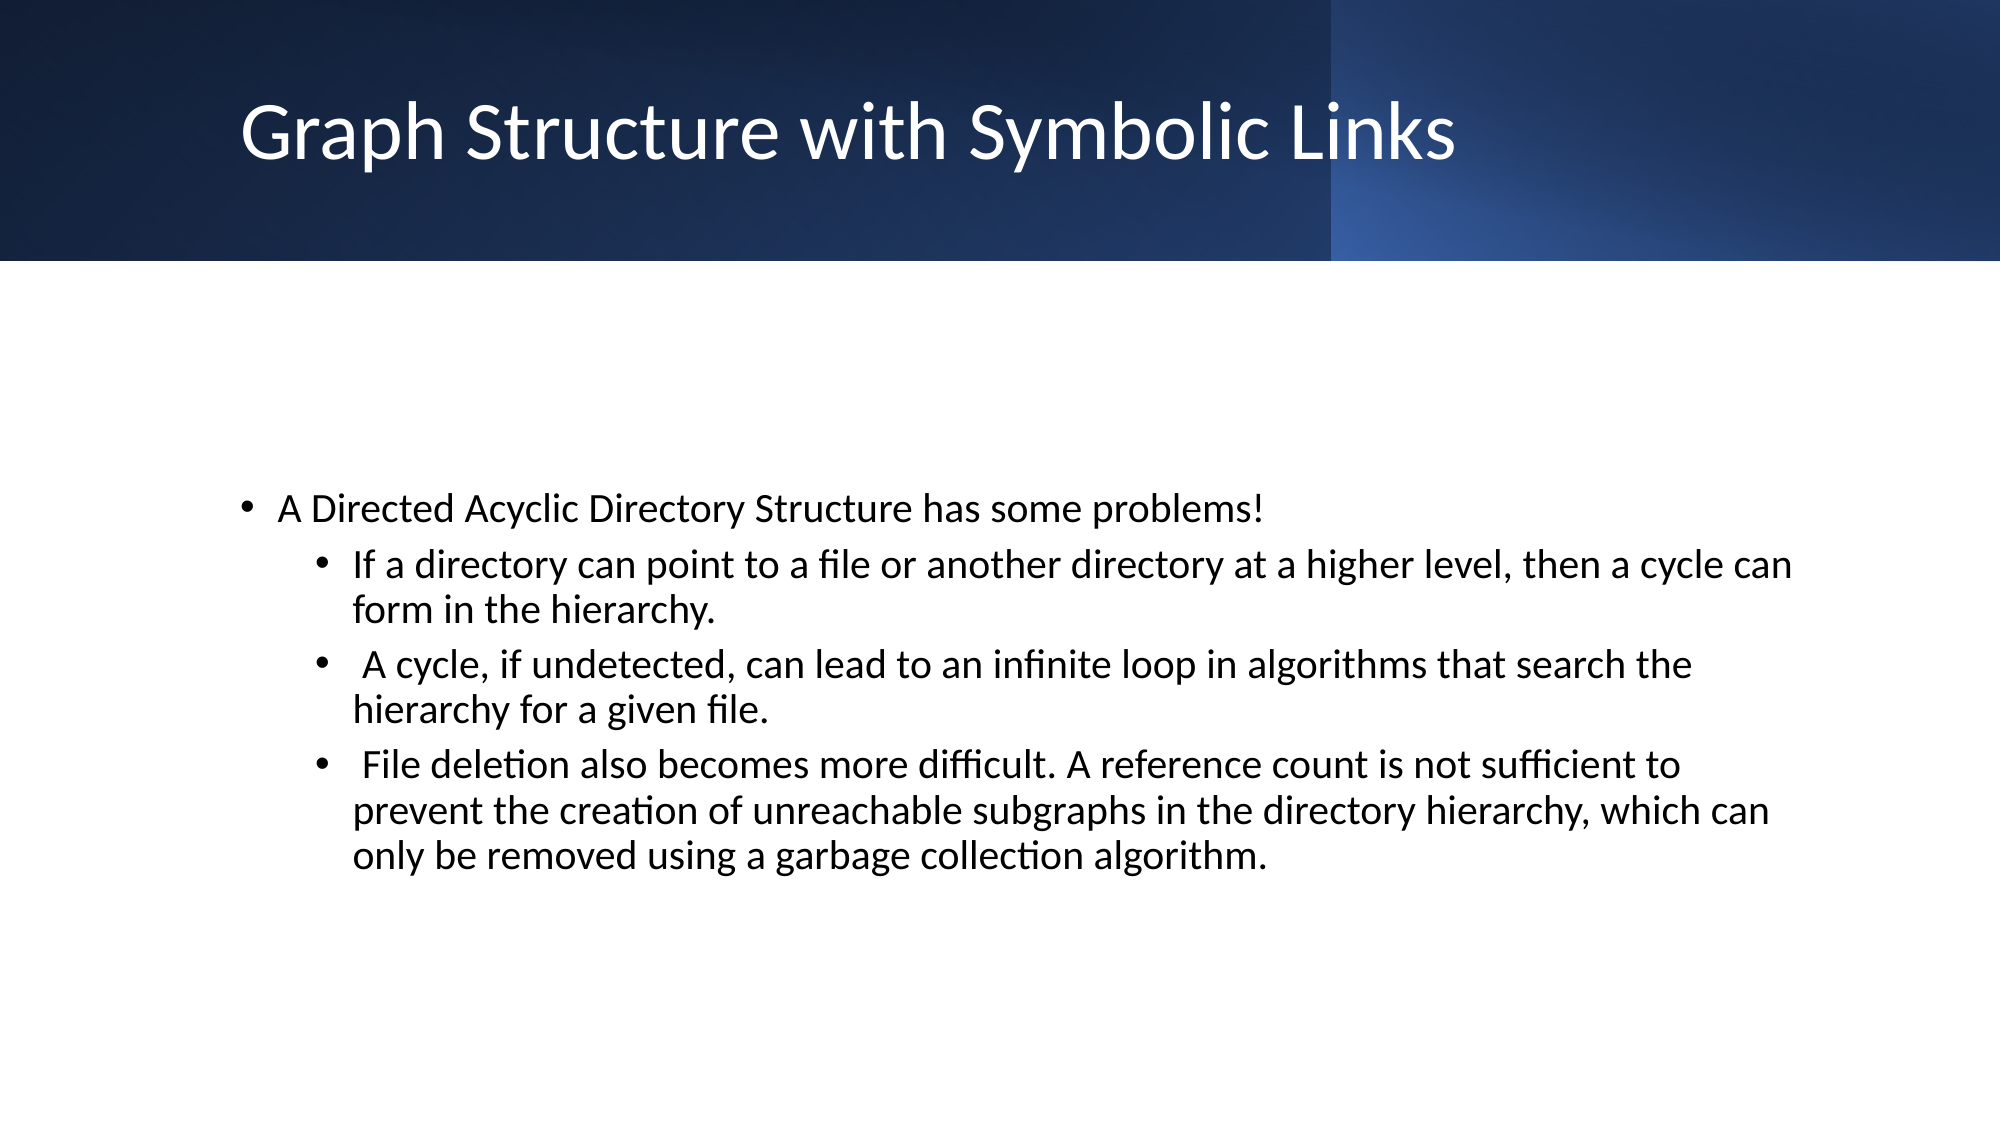

# Graph Structure with Symbolic Links
A Directed Acyclic Directory Structure has some problems!
If a directory can point to a file or another directory at a higher level, then a cycle can form in the hierarchy.
 A cycle, if undetected, can lead to an infinite loop in algorithms that search the hierarchy for a given file.
 File deletion also becomes more difficult. A reference count is not sufficient to prevent the creation of unreachable subgraphs in the directory hierarchy, which can only be removed using a garbage collection algorithm.